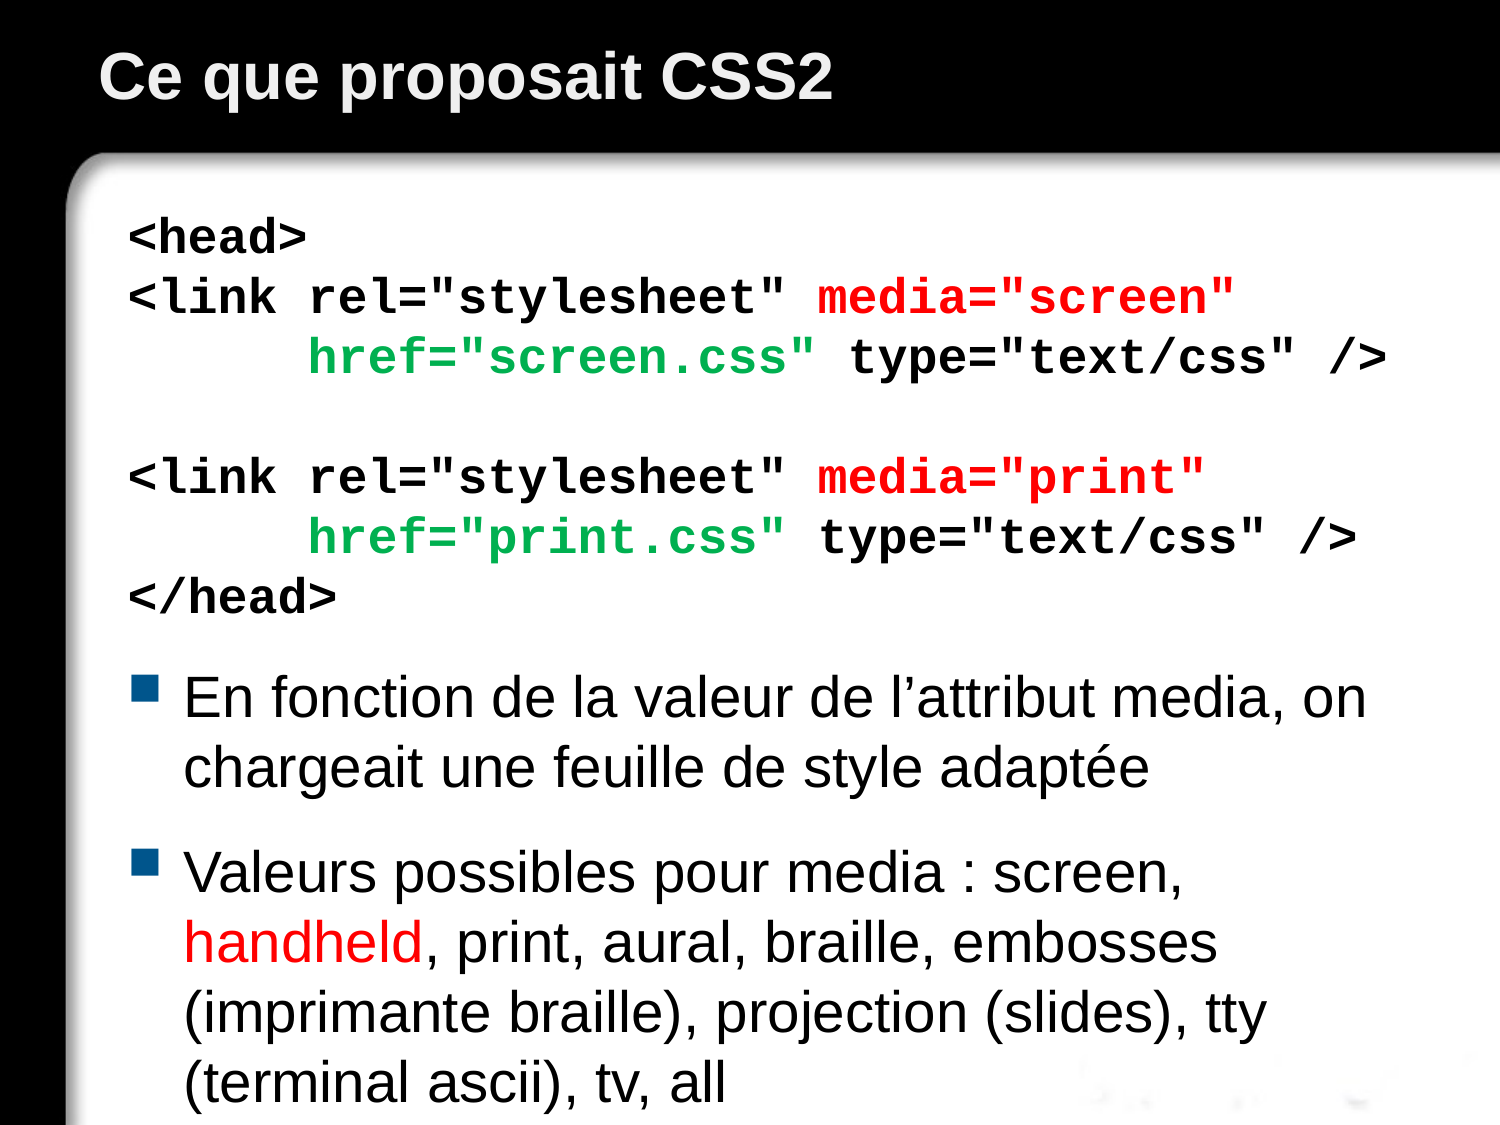

# Ce que proposait CSS2
<head>
<link rel="stylesheet" media="screen"
      href="screen.css" type="text/css" />
<link rel="stylesheet" media="print"
      href="print.css" type="text/css" />
</head>
En fonction de la valeur de l’attribut media, on chargeait une feuille de style adaptée
Valeurs possibles pour media : screen, handheld, print, aural, braille, embosses (imprimante braille), projection (slides), tty (terminal ascii), tv, all